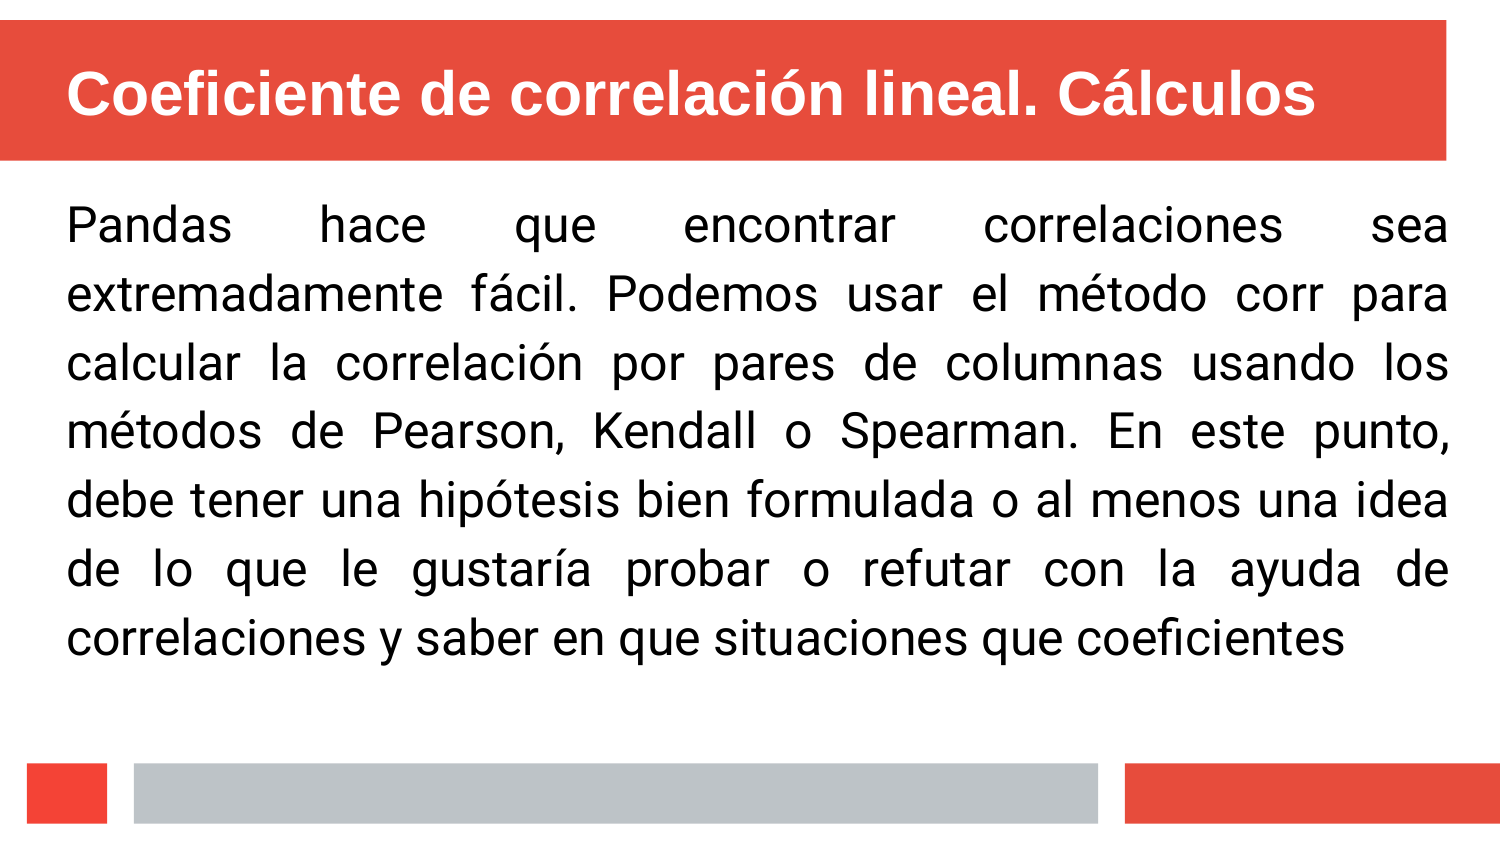

# Coeficiente de correlación lineal. Cálculos
Pandas hace que encontrar correlaciones sea extremadamente fácil. Podemos usar el método corr para calcular la correlación por pares de columnas usando los métodos de Pearson, Kendall o Spearman. En este punto, debe tener una hipótesis bien formulada o al menos una idea de lo que le gustaría probar o refutar con la ayuda de correlaciones y saber en que situaciones que coeficientes